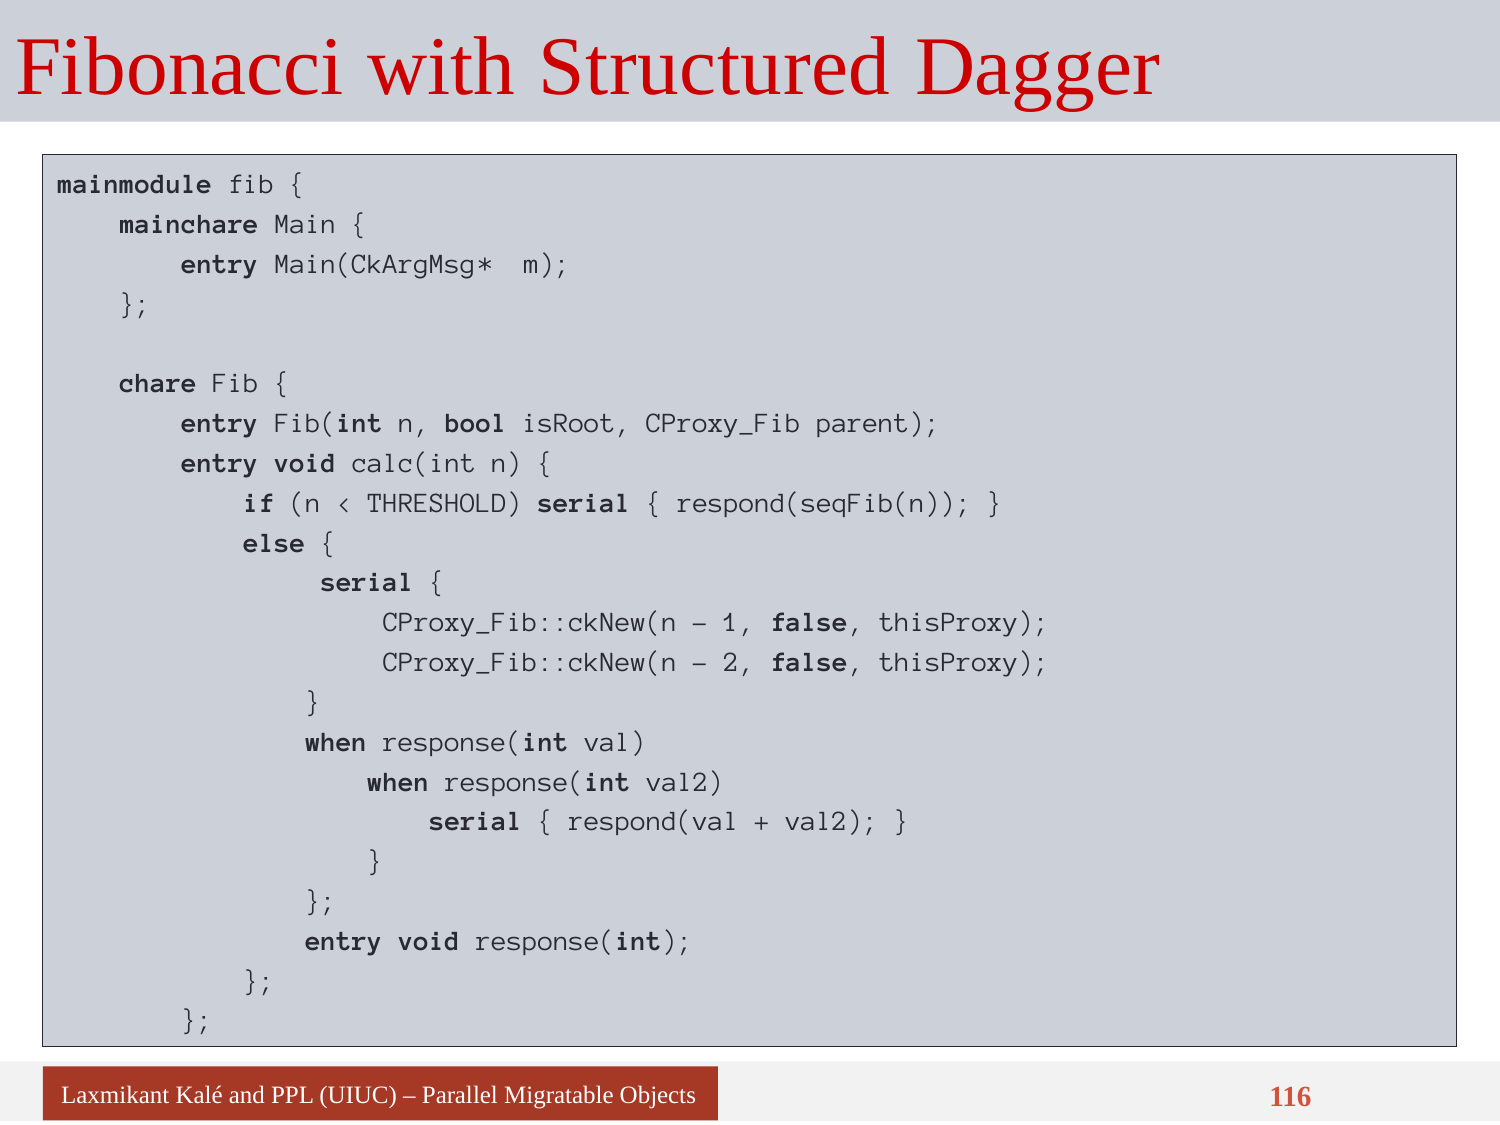

# Fibonacci with Structured Dagger
mainmodule fib {
    mainchare Main {
        entry Main(CkArgMsg∗  m);
    };

    chare Fib {
        entry Fib(int n, bool isRoot, CProxy_Fib parent);
        entry void calc(int n) {
            if (n < THRESHOLD) serial { respond(seqFib(n)); }
            else {
                 serial {
                     CProxy_Fib::ckNew(n − 1, false, thisProxy);
                     CProxy_Fib::ckNew(n − 2, false, thisProxy);
                }
                when response(int val)
                    when response(int val2)
                        serial { respond(val + val2); }
                    }
                };
                entry void response(int);
            };
        };
Laxmikant Kalé and PPL (UIUC) – Parallel Migratable Objects
116